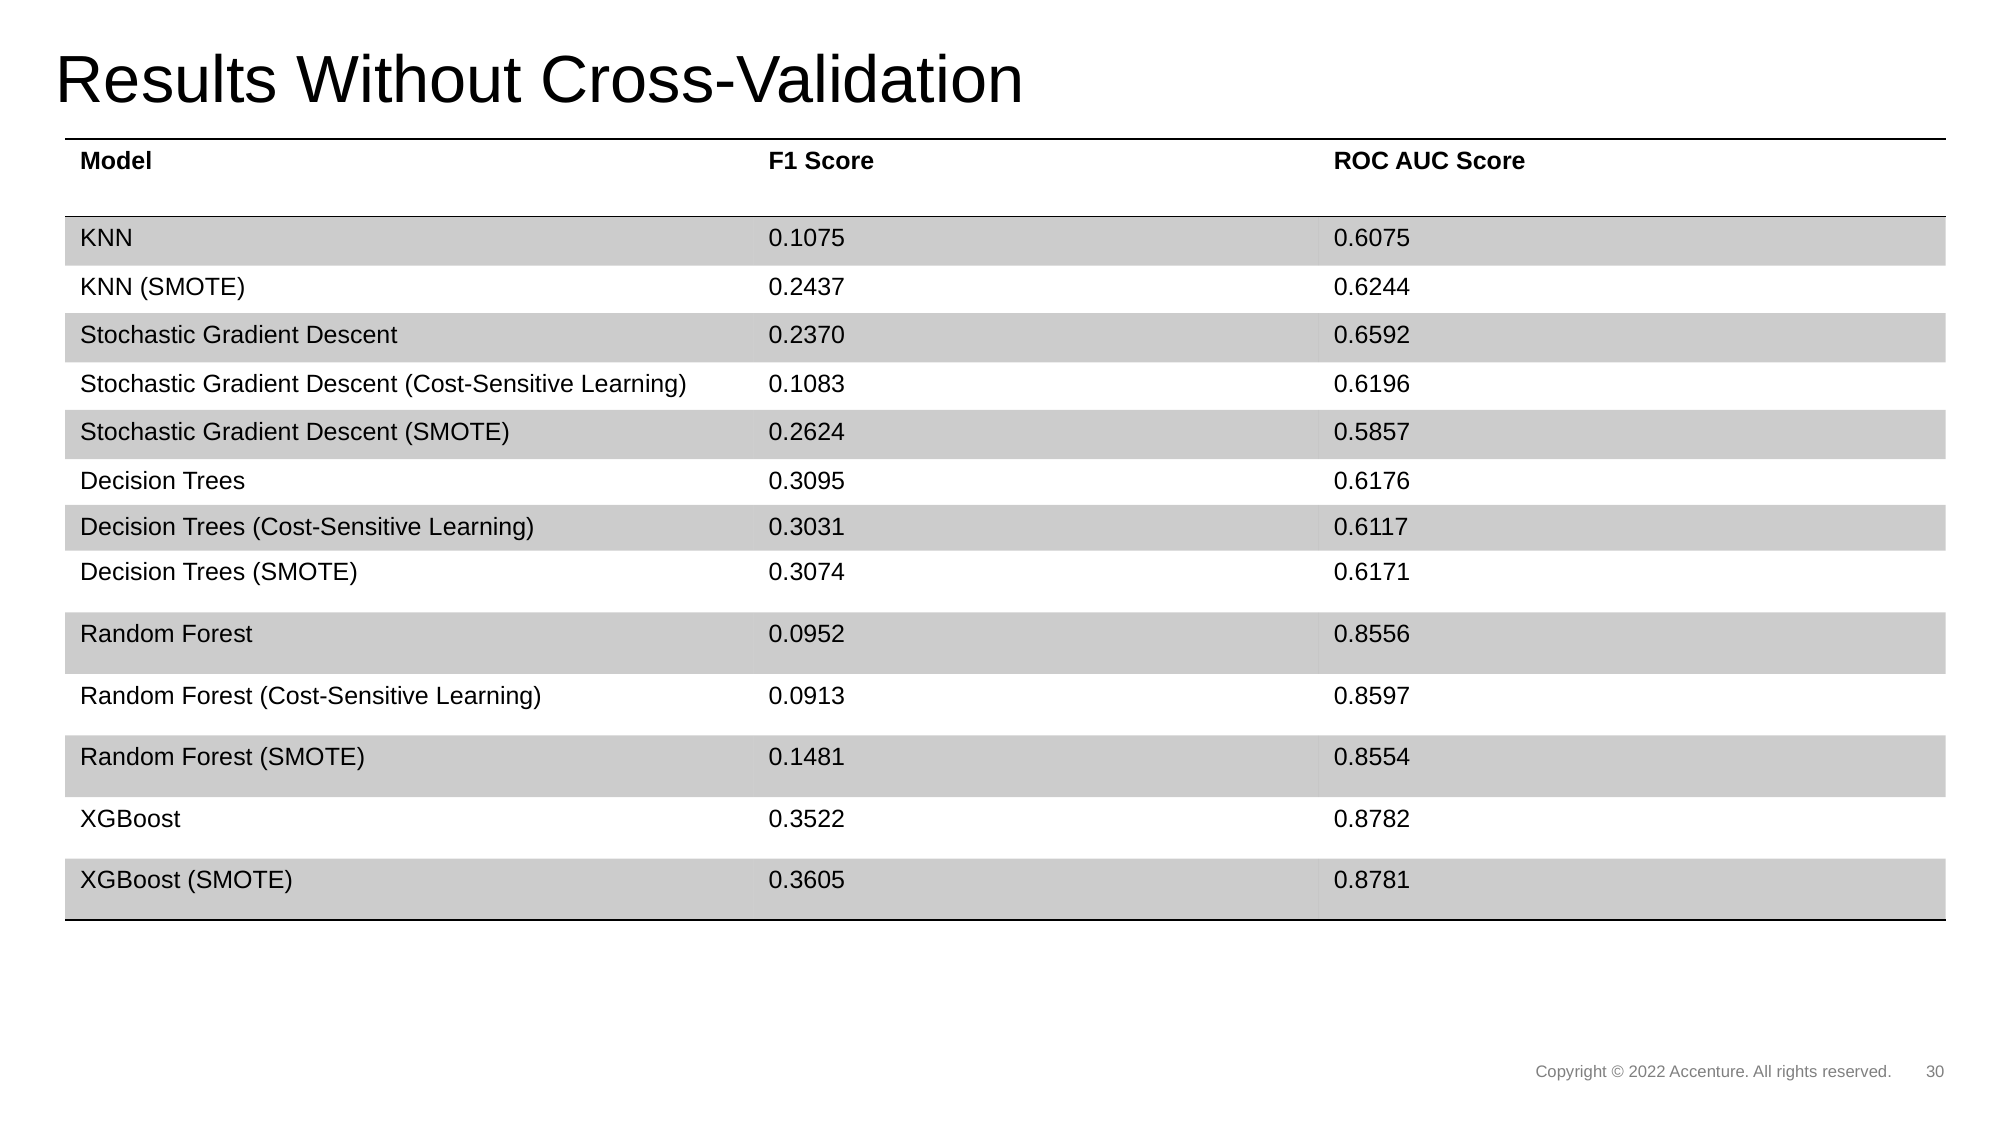

# Results Without Cross-Validation
| Model | F1 Score | ROC AUC Score |
| --- | --- | --- |
| KNN | 0.1075 | 0.6075 |
| KNN (SMOTE) | 0.2437 | 0.6244 |
| Stochastic Gradient Descent | 0.2370 | 0.6592 |
| Stochastic Gradient Descent (Cost-Sensitive Learning) | 0.1083 | 0.6196 |
| Stochastic Gradient Descent (SMOTE) | 0.2624 | 0.5857 |
| Decision Trees | 0.3095 | 0.6176 |
| Decision Trees (Cost-Sensitive Learning) | 0.3031 | 0.6117 |
| Decision Trees (SMOTE) | 0.3074 | 0.6171 |
| Random Forest | 0.0952 | 0.8556 |
| Random Forest (Cost-Sensitive Learning) | 0.0913 | 0.8597 |
| Random Forest (SMOTE) | 0.1481 | 0.8554 |
| XGBoost | 0.3522 | 0.8782 |
| XGBoost (SMOTE) | 0.3605 | 0.8781 |
Copyright © 2022 Accenture. All rights reserved.
30